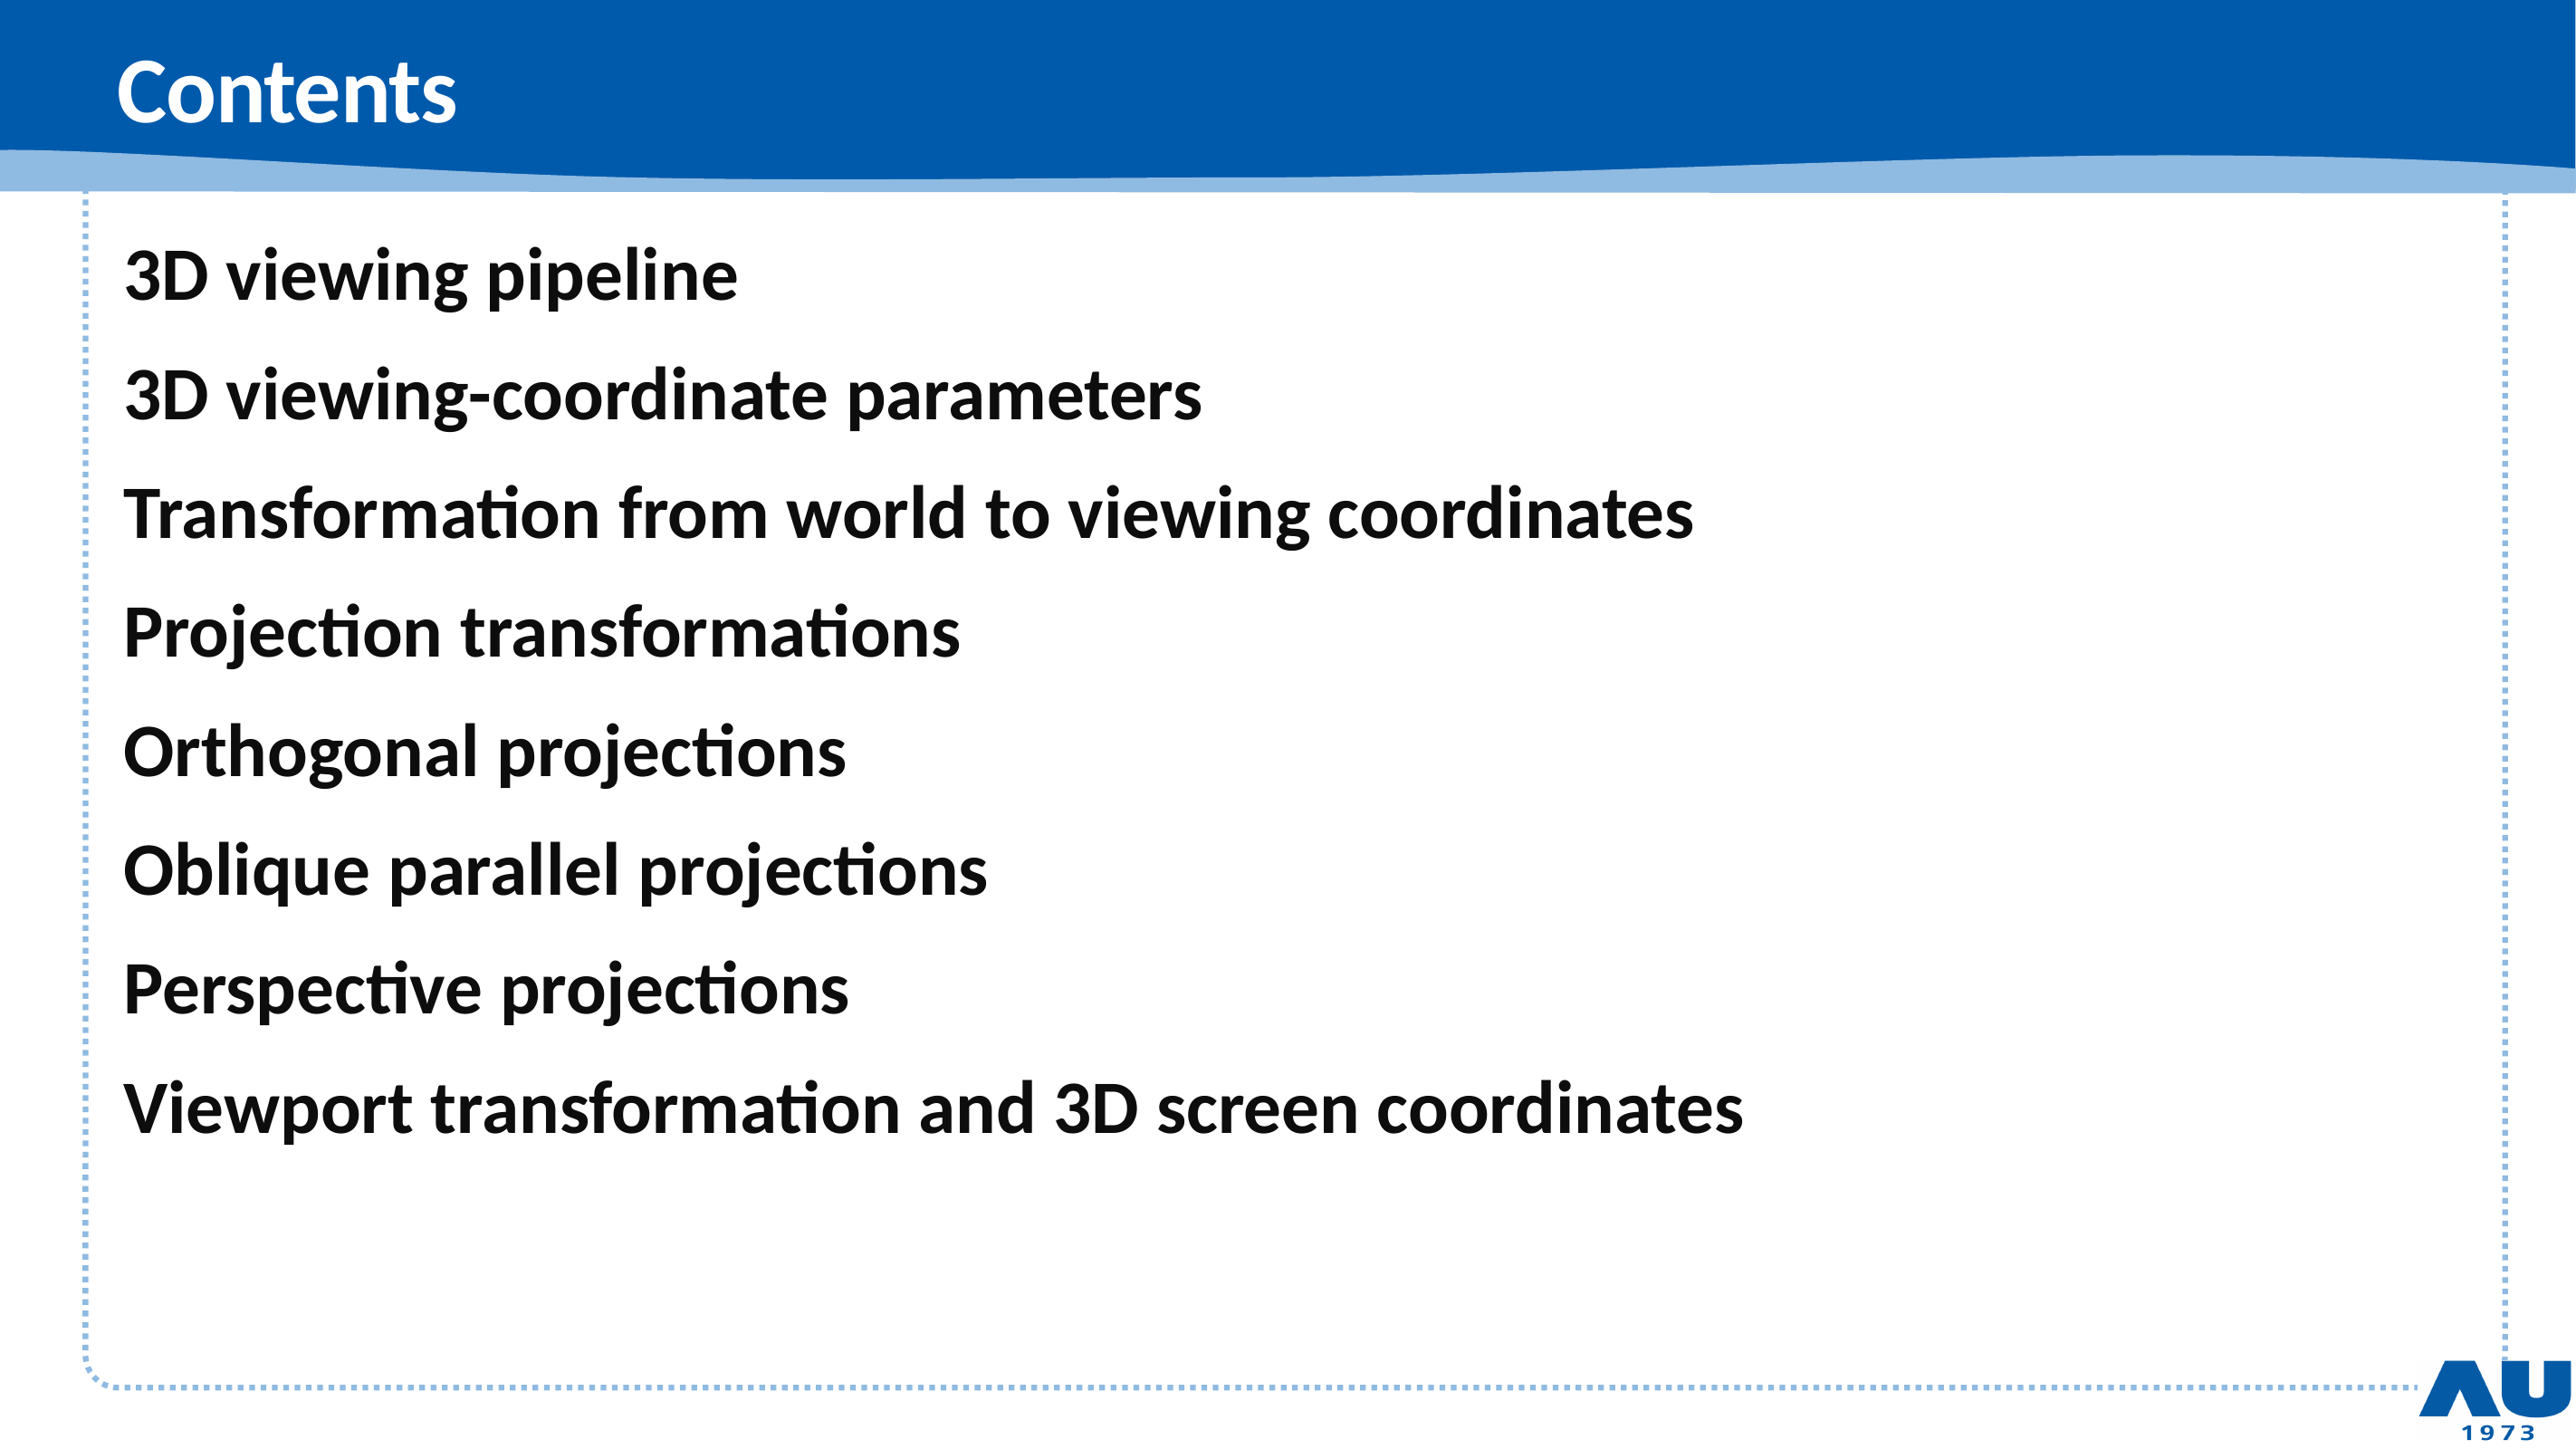

# Contents
3D viewing pipeline
3D viewing-coordinate parameters
Transformation from world to viewing coordinates
Projection transformations
Orthogonal projections
Oblique parallel projections
Perspective projections
Viewport transformation and 3D screen coordinates